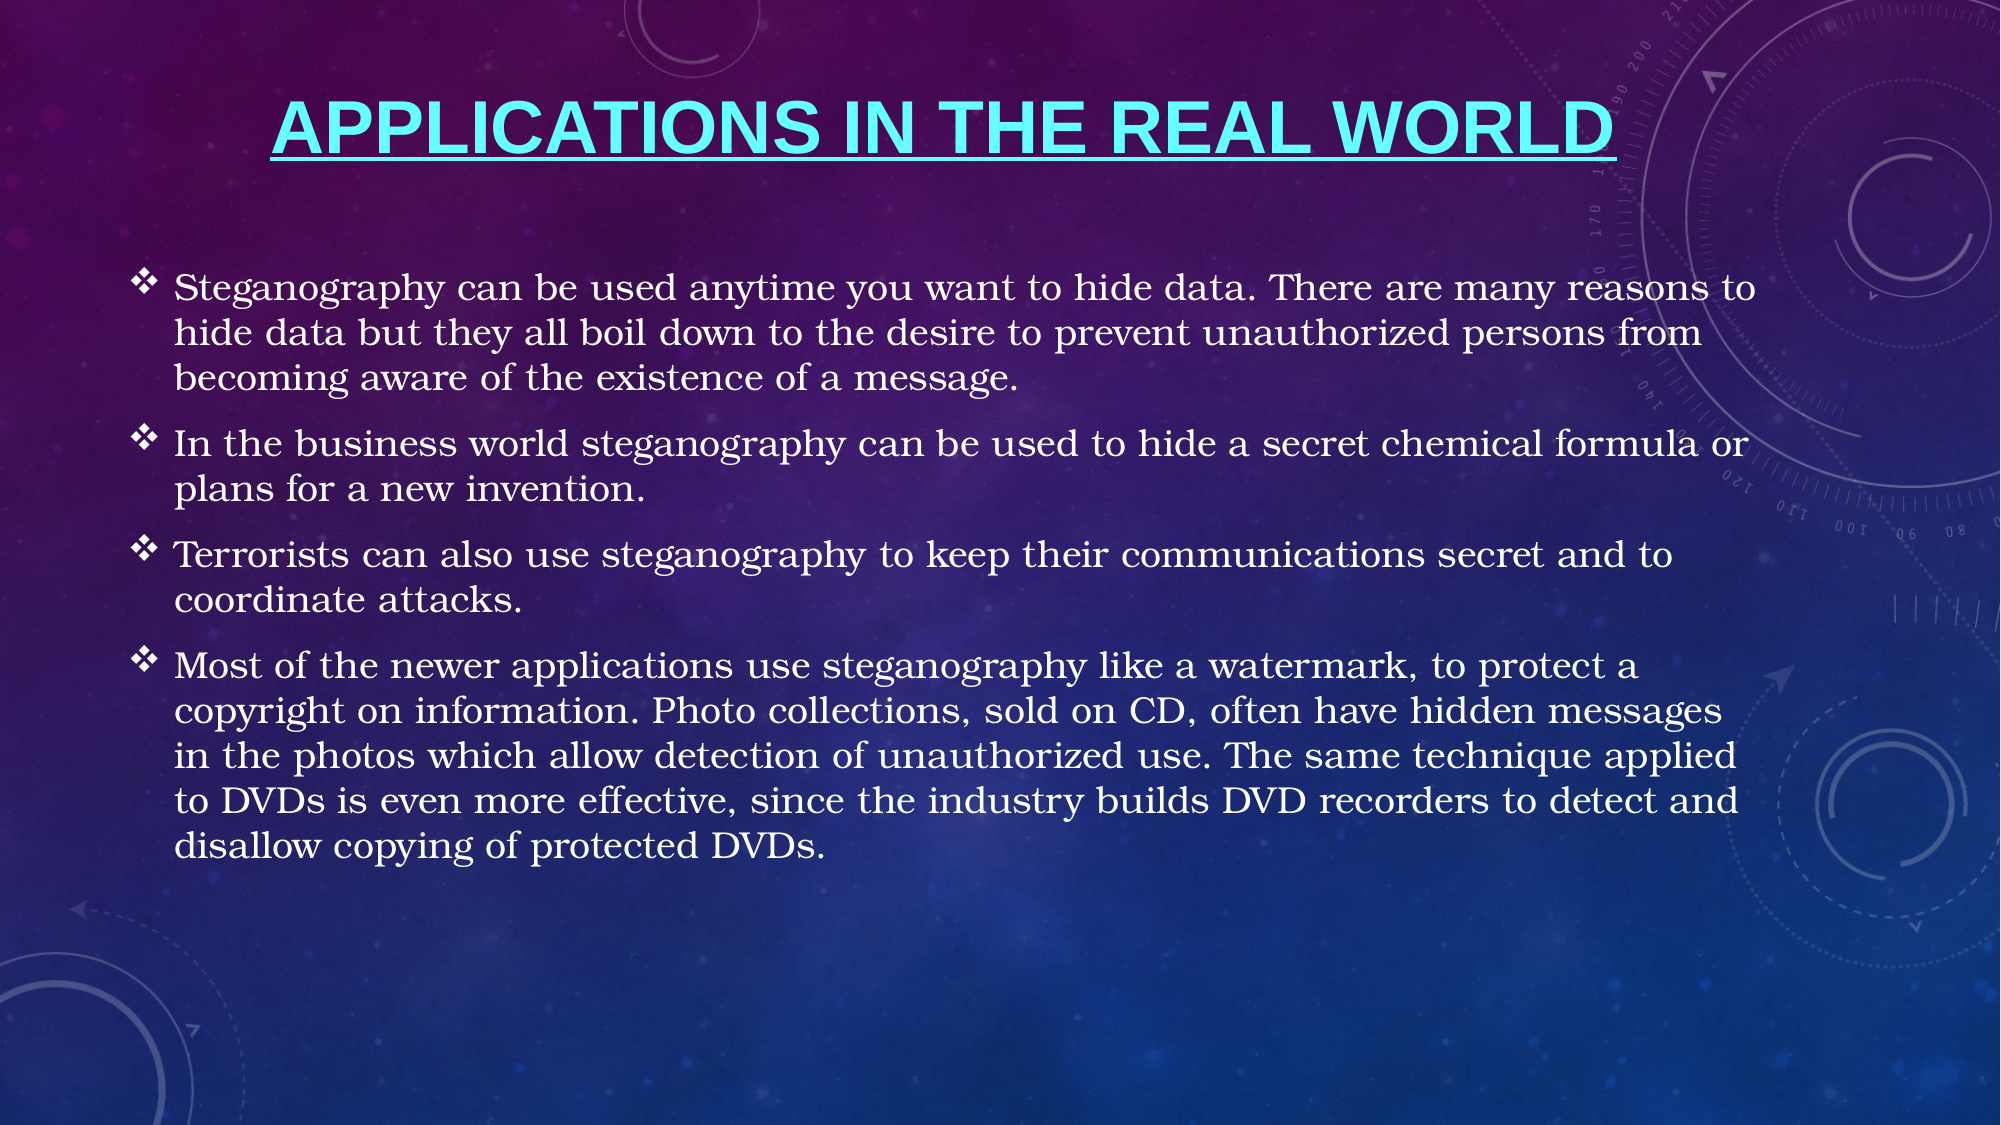

# APPLICATIONS IN THE REAL WORLD
Steganography can be used anytime you want to hide data. There are many reasons to hide data but they all boil down to the desire to prevent unauthorized persons from becoming aware of the existence of a message.
In the business world steganography can be used to hide a secret chemical formula or plans for a new invention.
Terrorists can also use steganography to keep their communications secret and to coordinate attacks.
Most of the newer applications use steganography like a watermark, to protect a copyright on information. Photo collections, sold on CD, often have hidden messages in the photos which allow detection of unauthorized use. The same technique applied to DVDs is even more effective, since the industry builds DVD recorders to detect and disallow copying of protected DVDs.